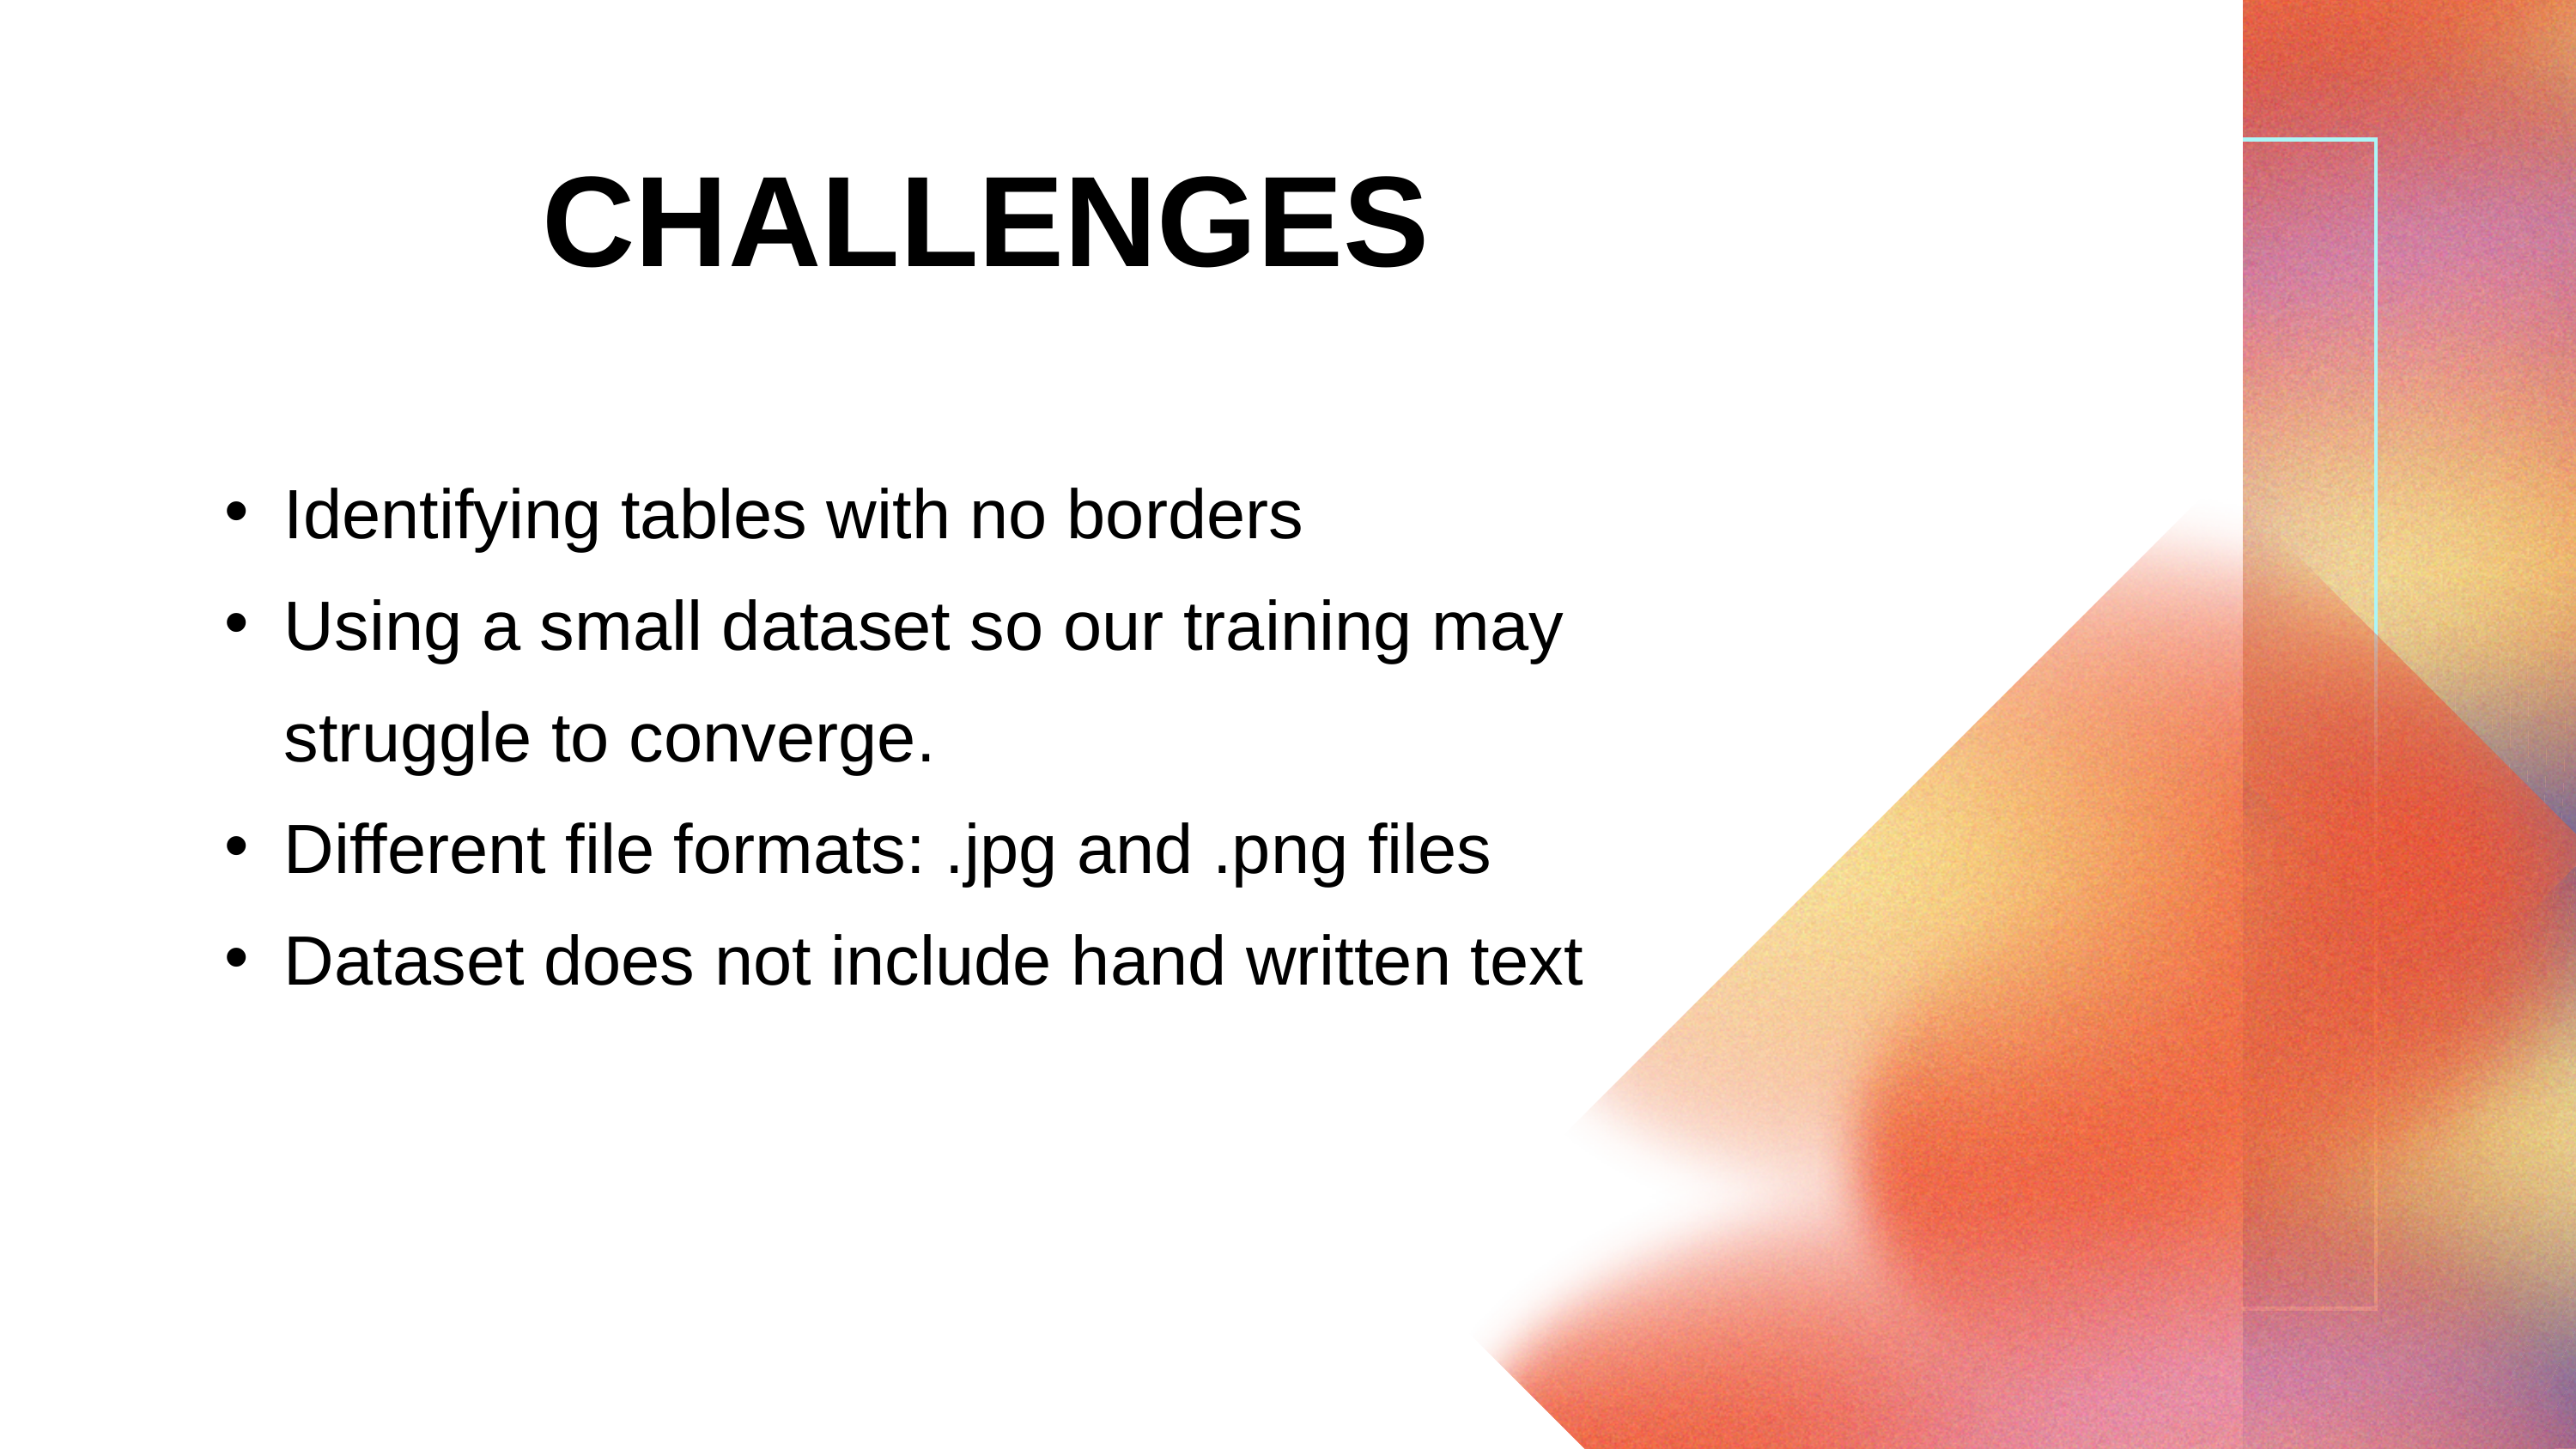

CHALLENGES
Identifying tables with no borders
Using a small dataset so our training may struggle to converge.
Different file formats: .jpg and .png files
Dataset does not include hand written text